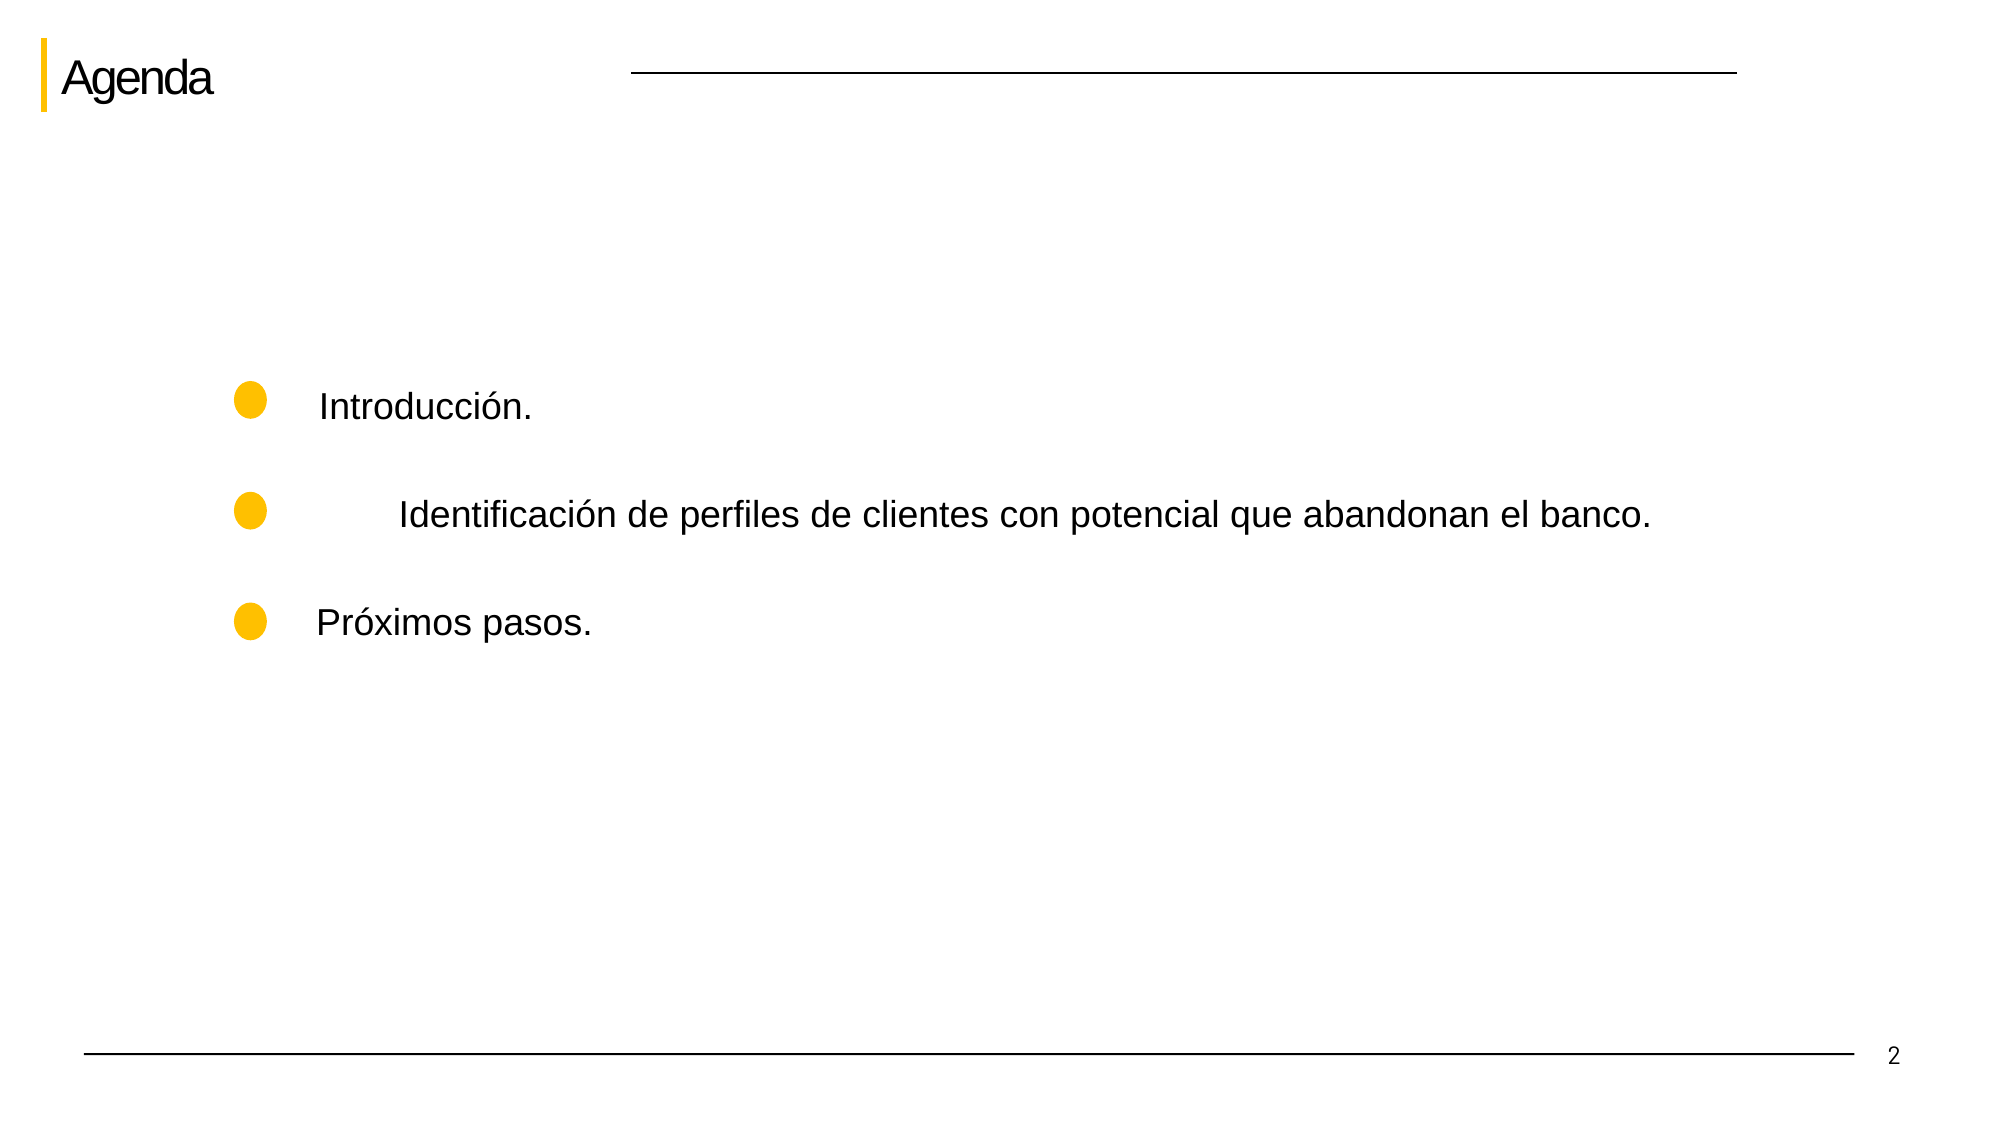

Agenda
Introducción.

Identificación de perfiles de clientes con potencial que abandonan el banco.

Próximos pasos.

2